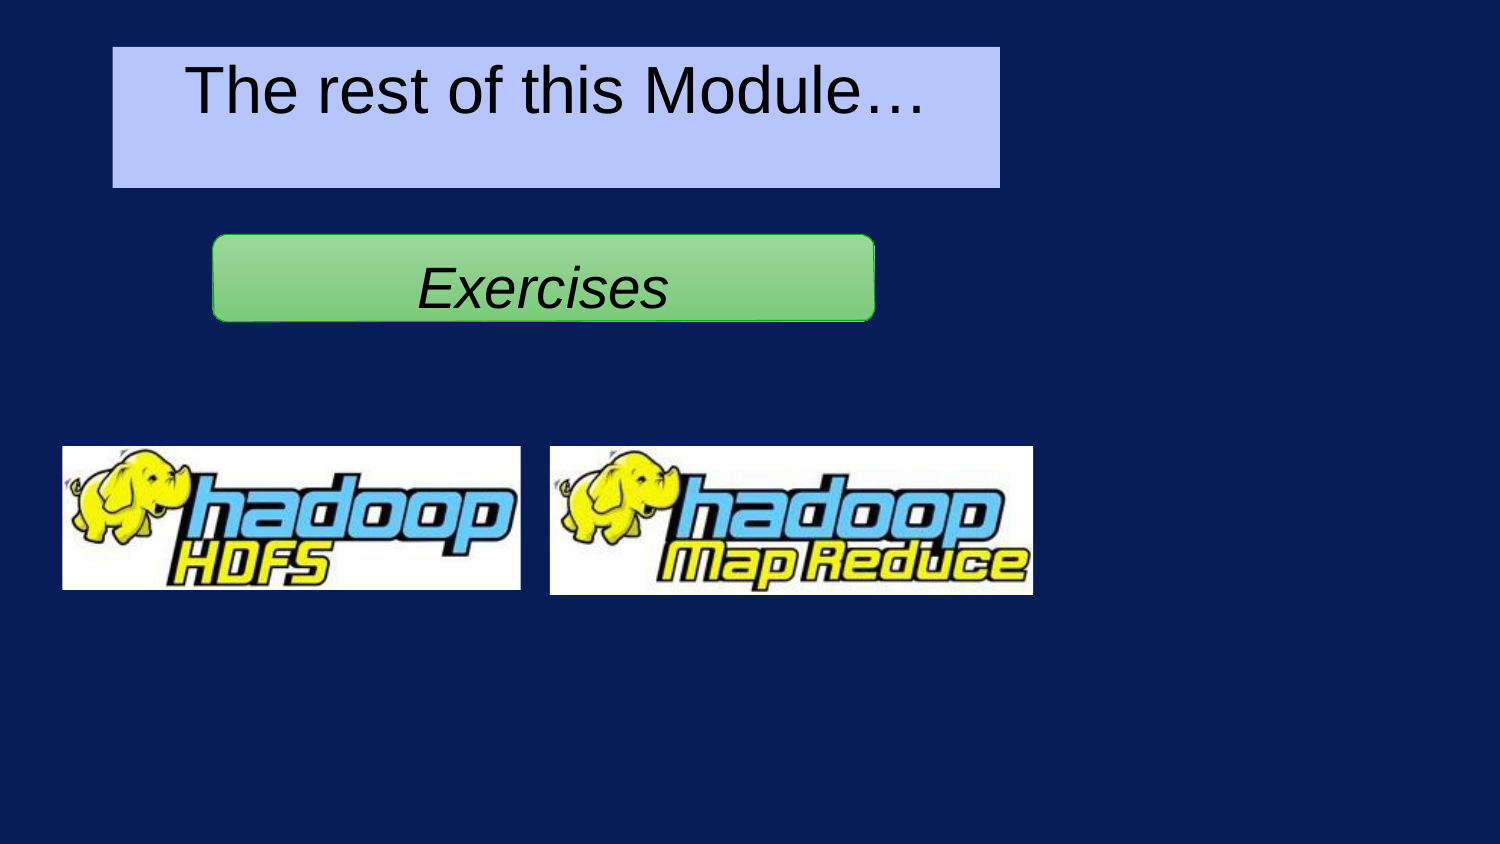

# The rest of this Module…

Exercises